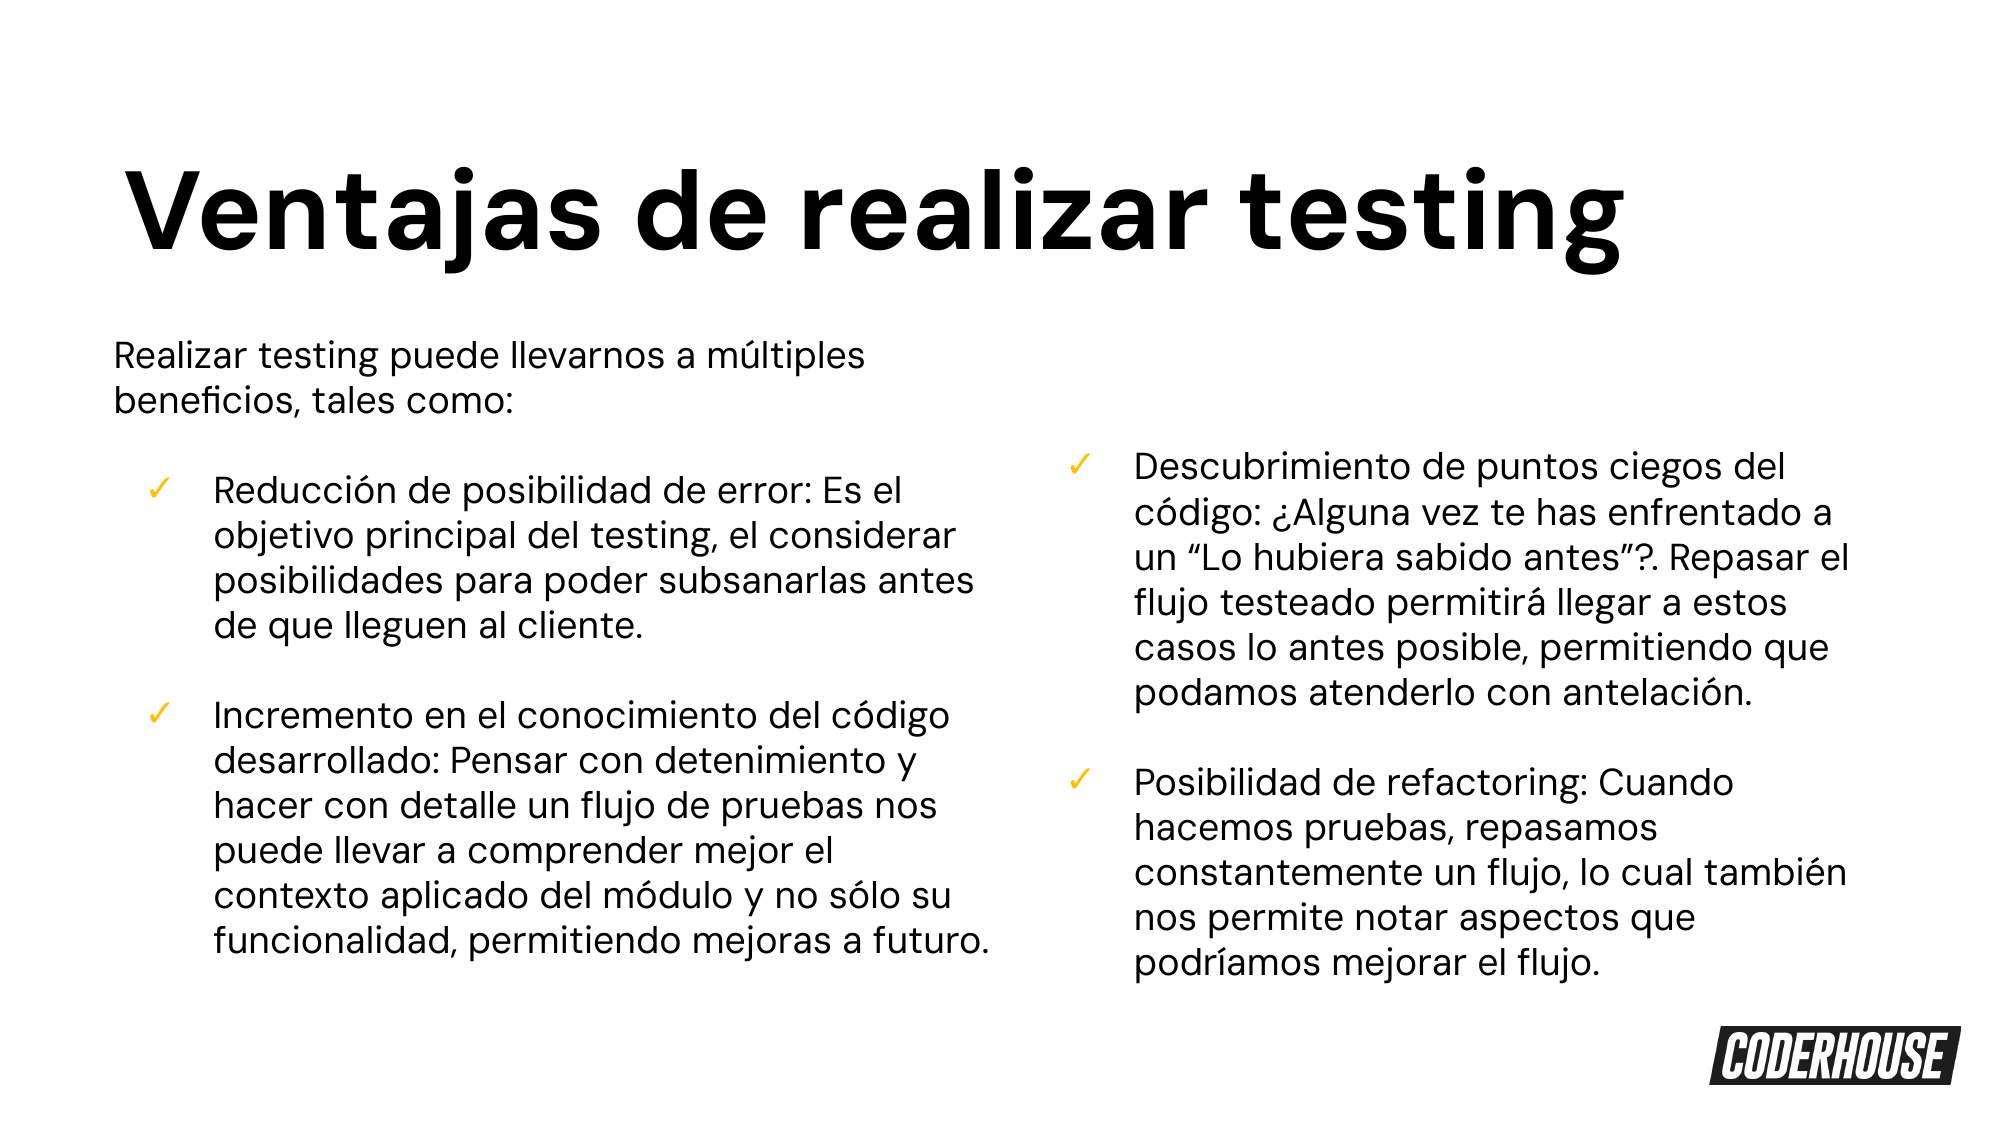

Ventajas de realizar testing
Realizar testing puede llevarnos a múltiples beneficios, tales como:

Reducción de posibilidad de error: Es el objetivo principal del testing, el considerar posibilidades para poder subsanarlas antes de que lleguen al cliente.

Incremento en el conocimiento del código desarrollado: Pensar con detenimiento y hacer con detalle un flujo de pruebas nos puede llevar a comprender mejor el contexto aplicado del módulo y no sólo su funcionalidad, permitiendo mejoras a futuro.

Descubrimiento de puntos ciegos del código: ¿Alguna vez te has enfrentado a un “Lo hubiera sabido antes”?. Repasar el flujo testeado permitirá llegar a estos casos lo antes posible, permitiendo que podamos atenderlo con antelación.

Posibilidad de refactoring: Cuando hacemos pruebas, repasamos constantemente un flujo, lo cual también nos permite notar aspectos que podríamos mejorar el flujo.